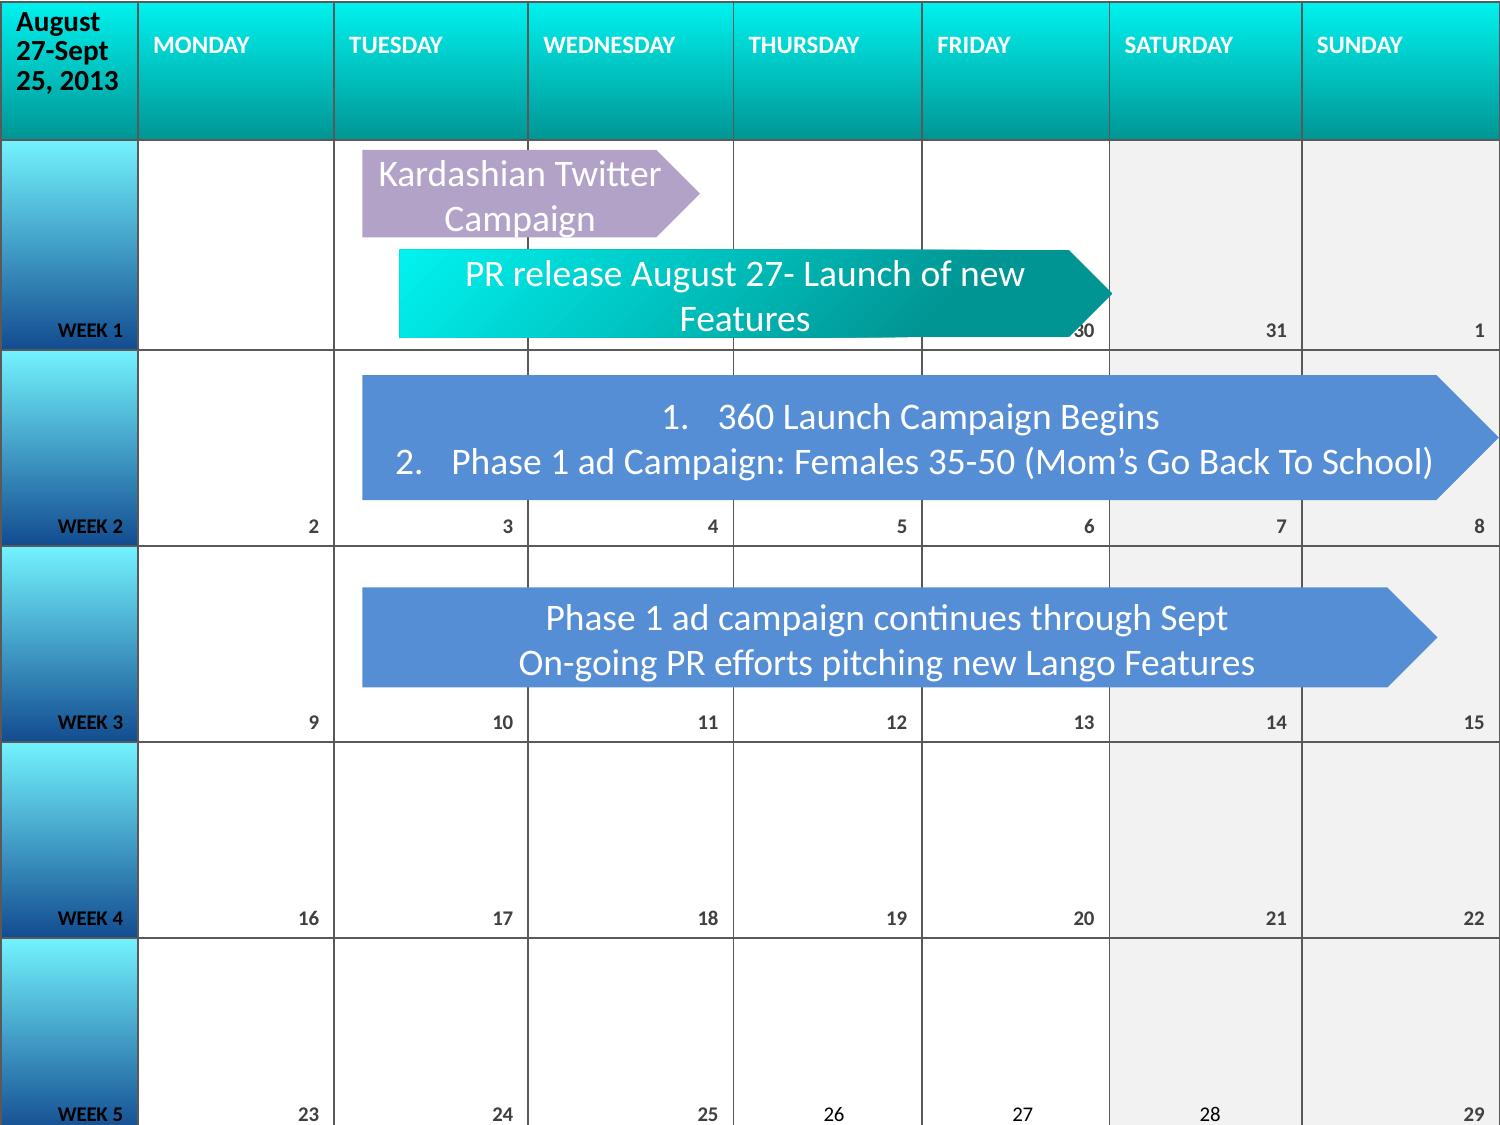

| August 27-Sept 25, 2013 | MONDAY | TUESDAY | WEDNESDAY | THURSDAY | FRIDAY | SATURDAY | SUNDAY |
| --- | --- | --- | --- | --- | --- | --- | --- |
| WEEK 1 |  | 27 | 28 | 29 | 30 | 31 | 1 |
| WEEK 2 | 2 | 3 | 4 | 5 | 6 | 7 | 8 |
| WEEK 3 | 9 | 10 | 11 | 12 | 13 | 14 | 15 |
| WEEK 4 | 16 | 17 | 18 | 19 | 20 | 21 | 22 |
| WEEK 5 | 23 | 24 | 25 | 26 | 27 | 28 | 29 |
44
Kardashian Twitter Campaign
PR release August 27- Launch of new Features
360 Launch Campaign Begins
Phase 1 ad Campaign: Females 35-50 (Mom’s Go Back To School)
Phase 1 ad campaign continues through Sept
On-going PR efforts pitching new Lango Features